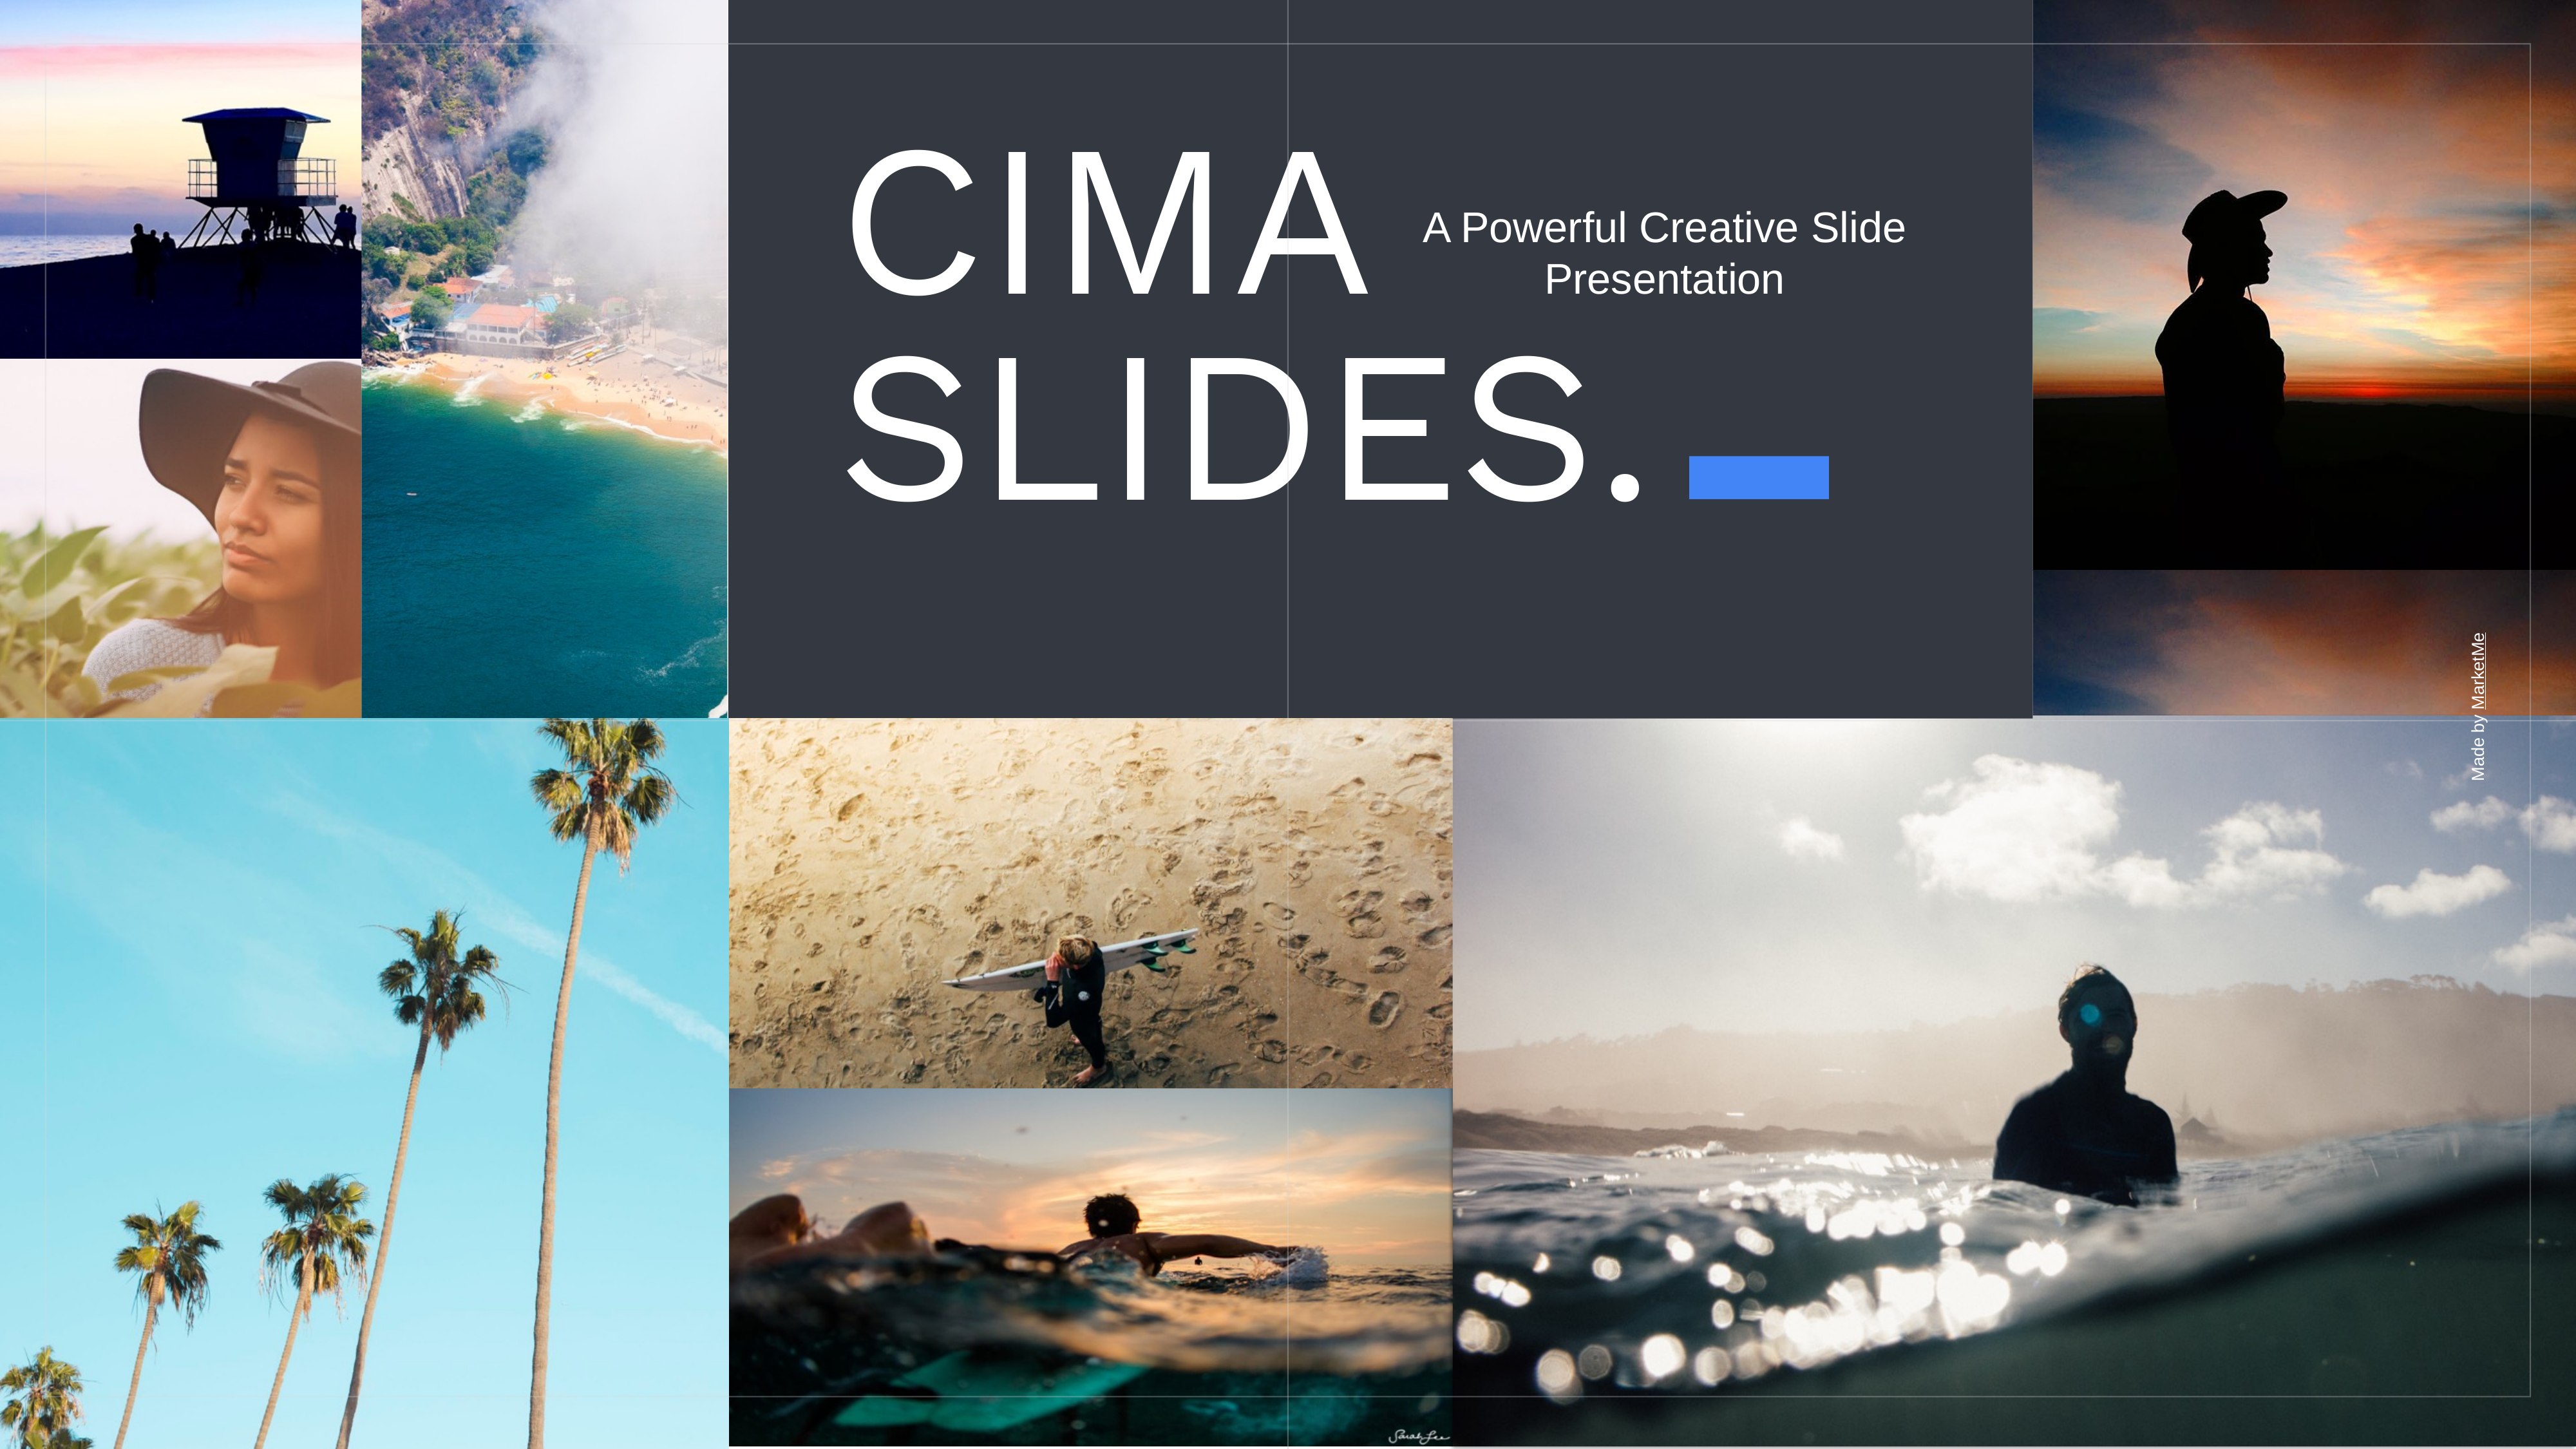

CIMA
SLIDES.
A Powerful Creative Slide Presentation

Made by MarketMe

52